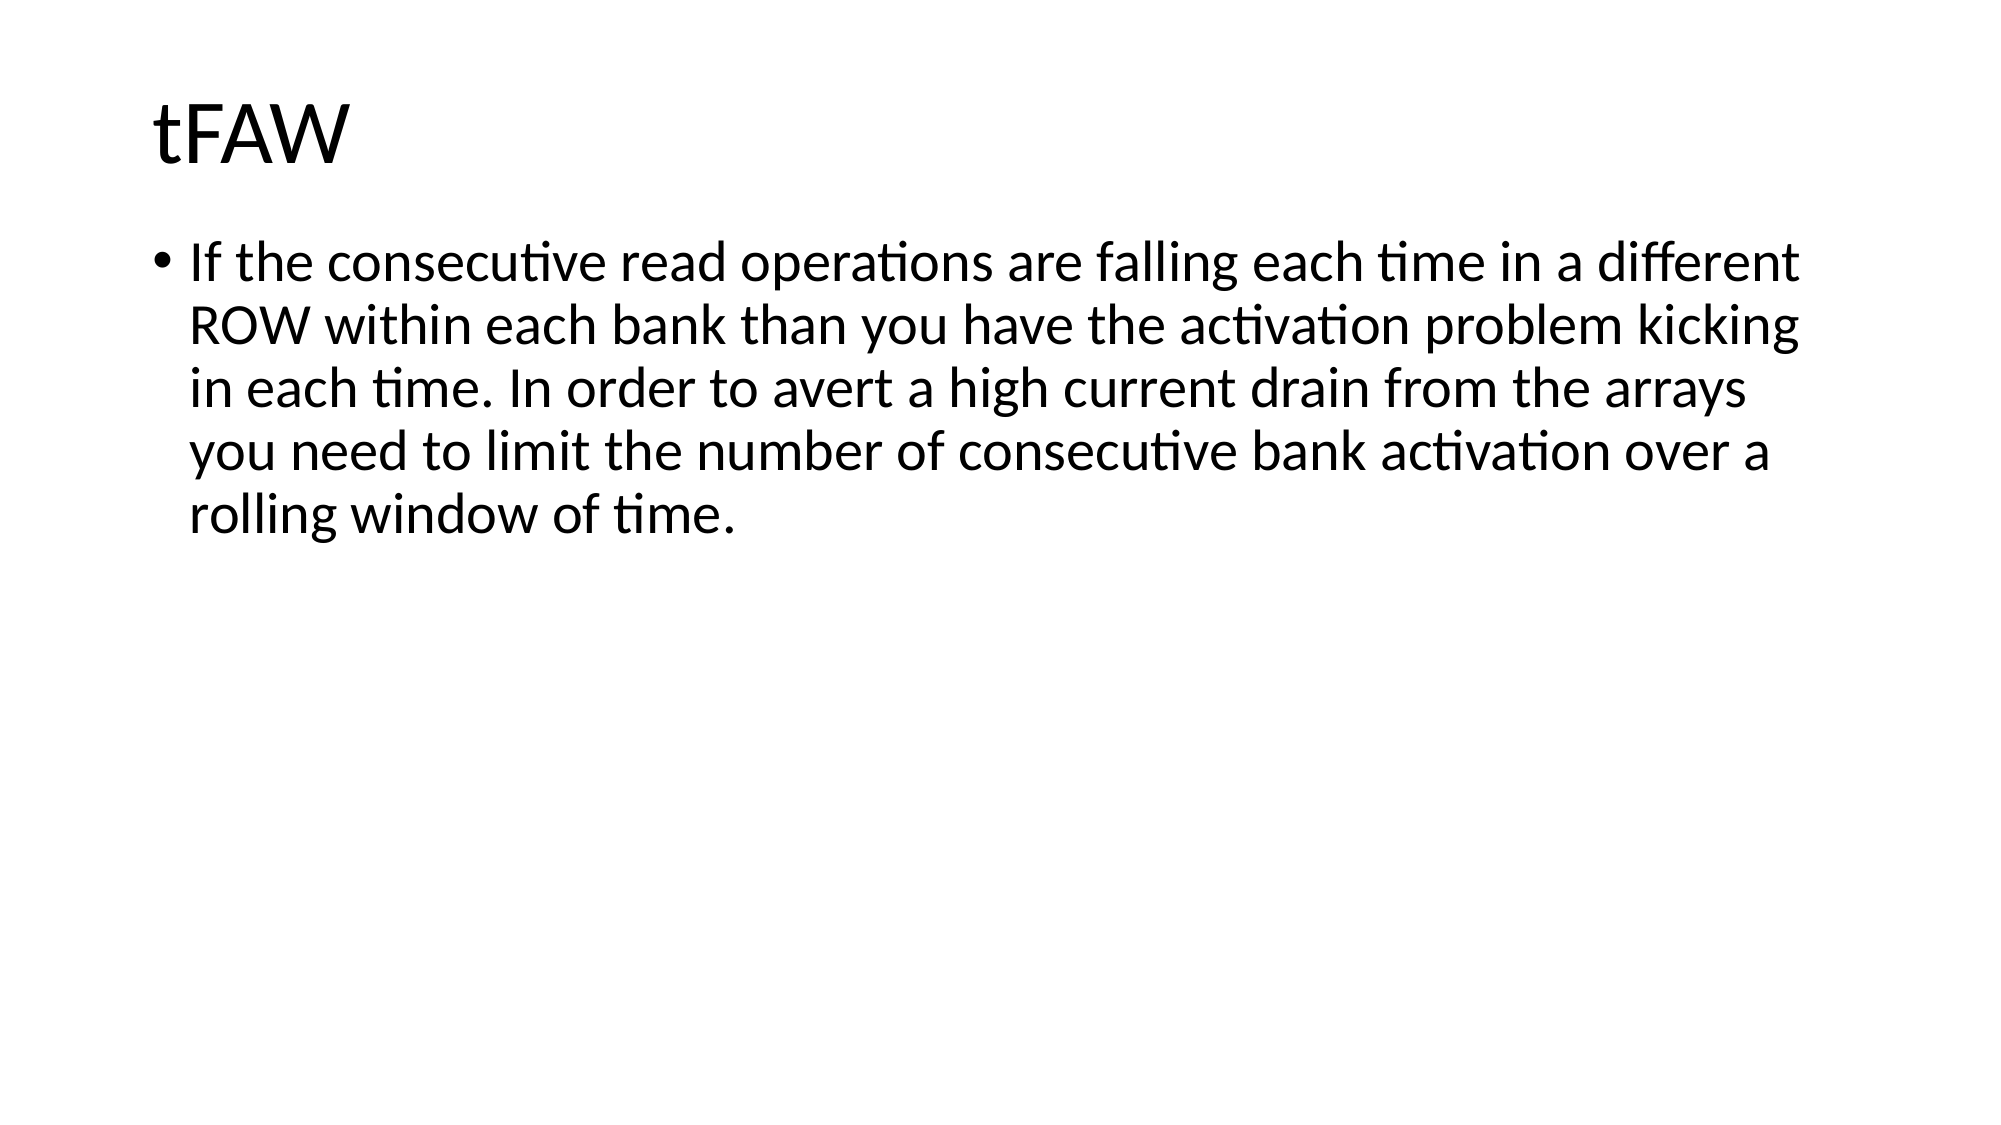

# tFAW
If the consecutive read operations are falling each time in a different ROW within each bank than you have the activation problem kicking in each time. In order to avert a high current drain from the arrays you need to limit the number of consecutive bank activation over a rolling window of time.